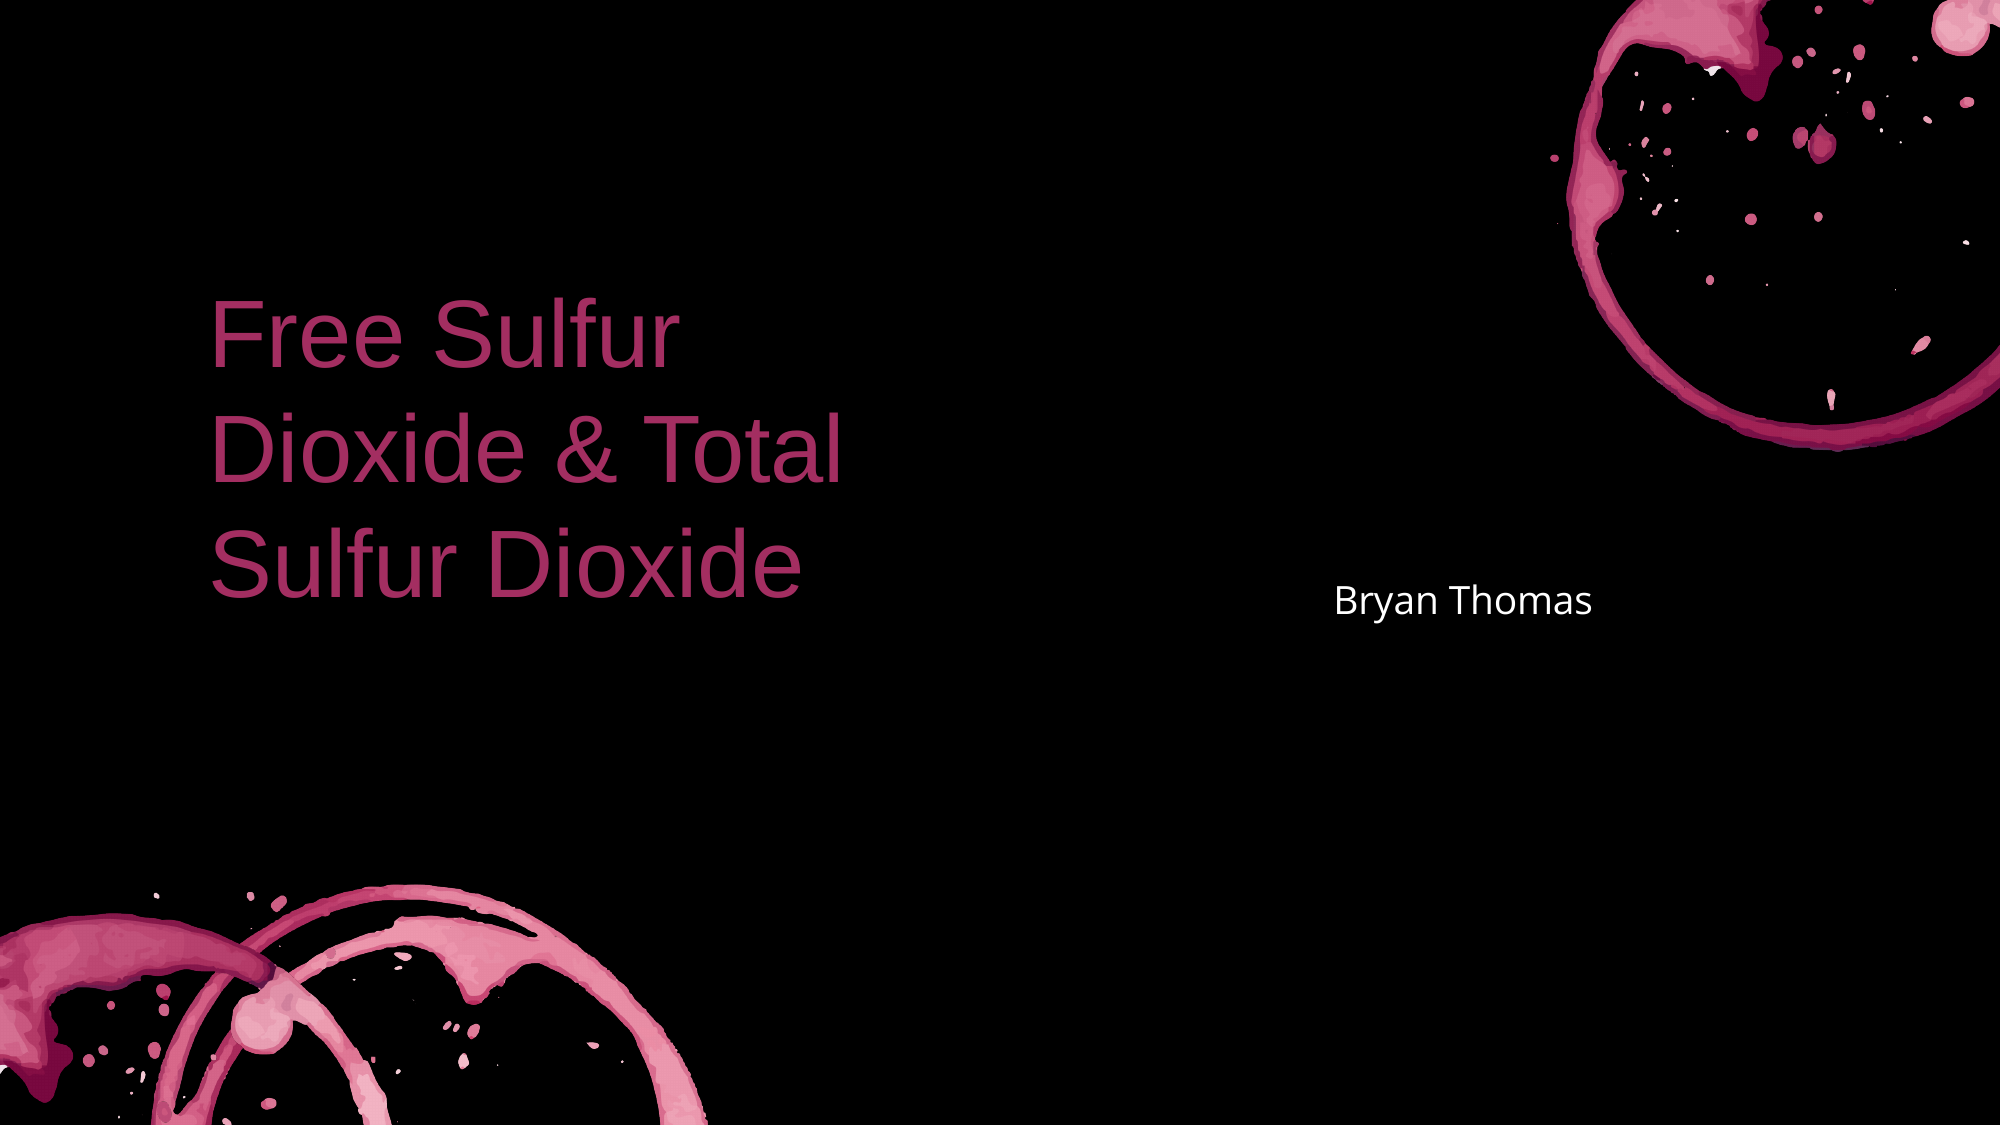

Free Sulfur Dioxide & Total Sulfur Dioxide
Bryan Thomas